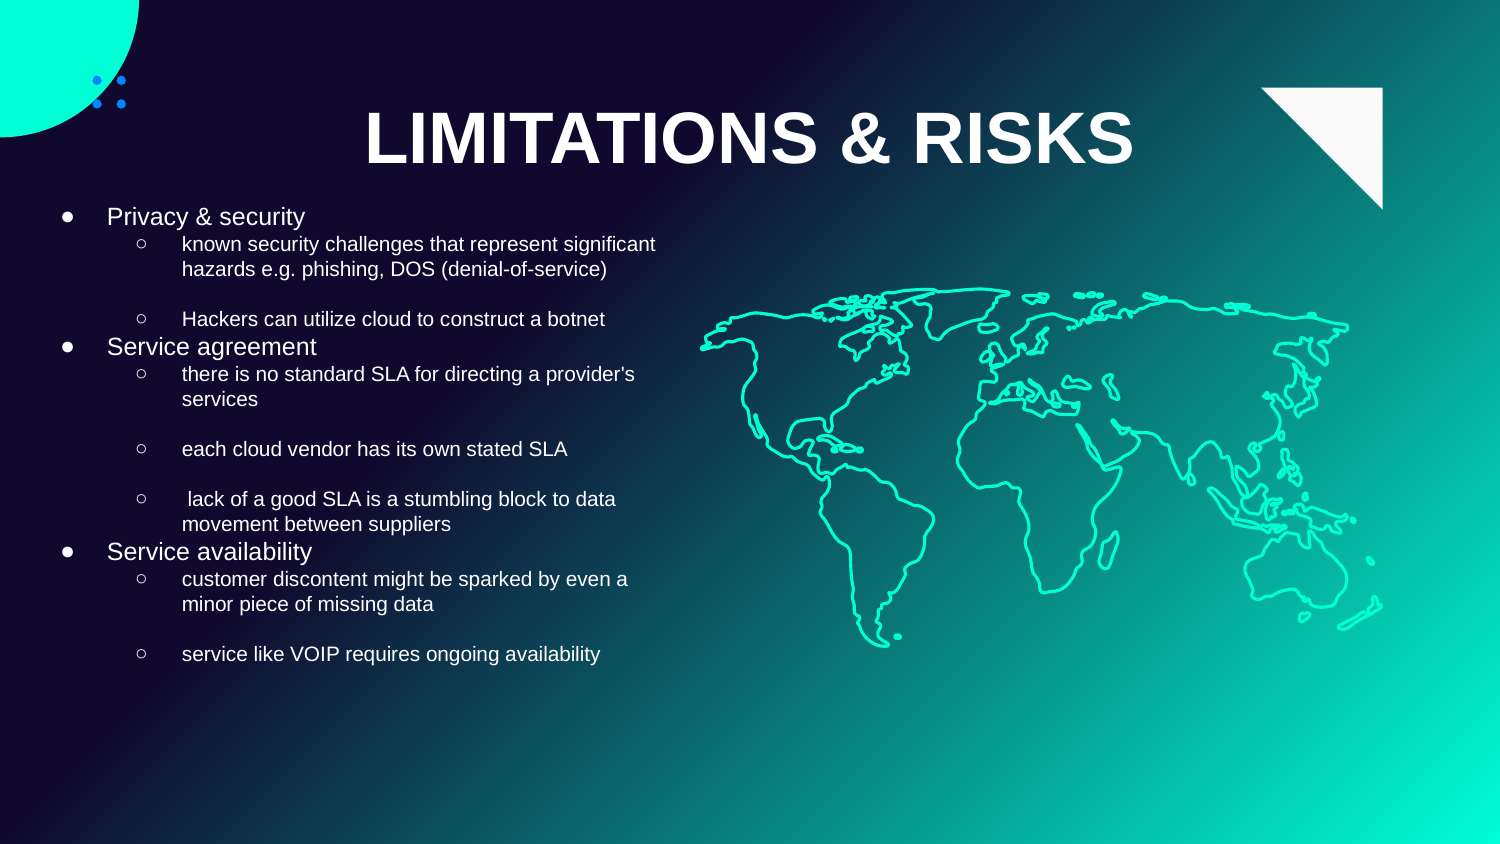

# LIMITATIONS & RISKS
Privacy & security
known security challenges that represent significant hazards e.g. phishing, DOS (denial-of-service)

Hackers can utilize cloud to construct a botnet
Service agreement
there is no standard SLA for directing a provider's services

each cloud vendor has its own stated SLA

 lack of a good SLA is a stumbling block to data movement between suppliers
Service availability
customer discontent might be sparked by even a minor piece of missing data

service like VOIP requires ongoing availability